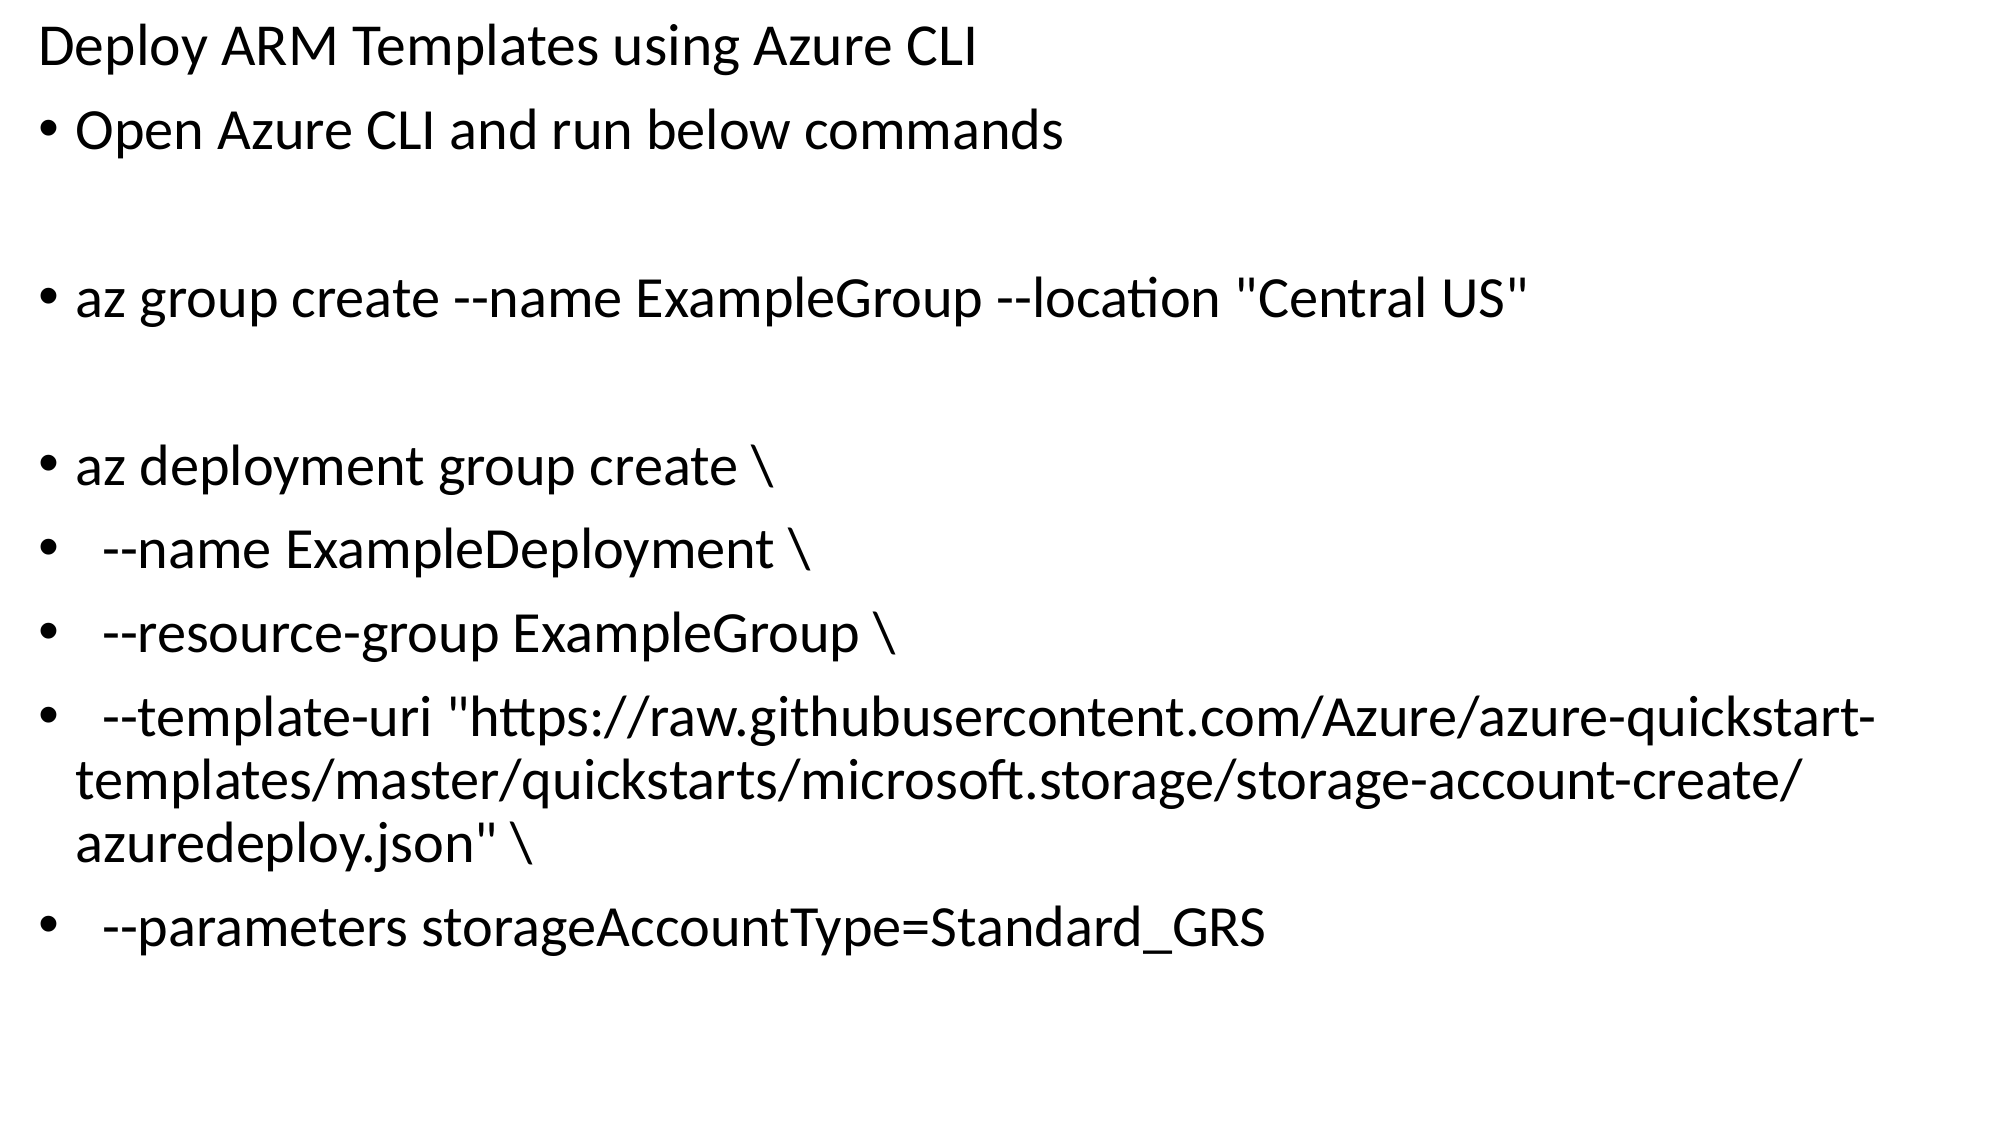

# Deploy ARM Templates using Azure CLI
Open Azure CLI and run below commands

az group create --name ExampleGroup --location "Central US"

az deployment group create \
  --name ExampleDeployment \
  --resource-group ExampleGroup \
  --template-uri "https://raw.githubusercontent.com/Azure/azure-quickstart-templates/master/quickstarts/microsoft.storage/storage-account-create/azuredeploy.json" \
  --parameters storageAccountType=Standard_GRS